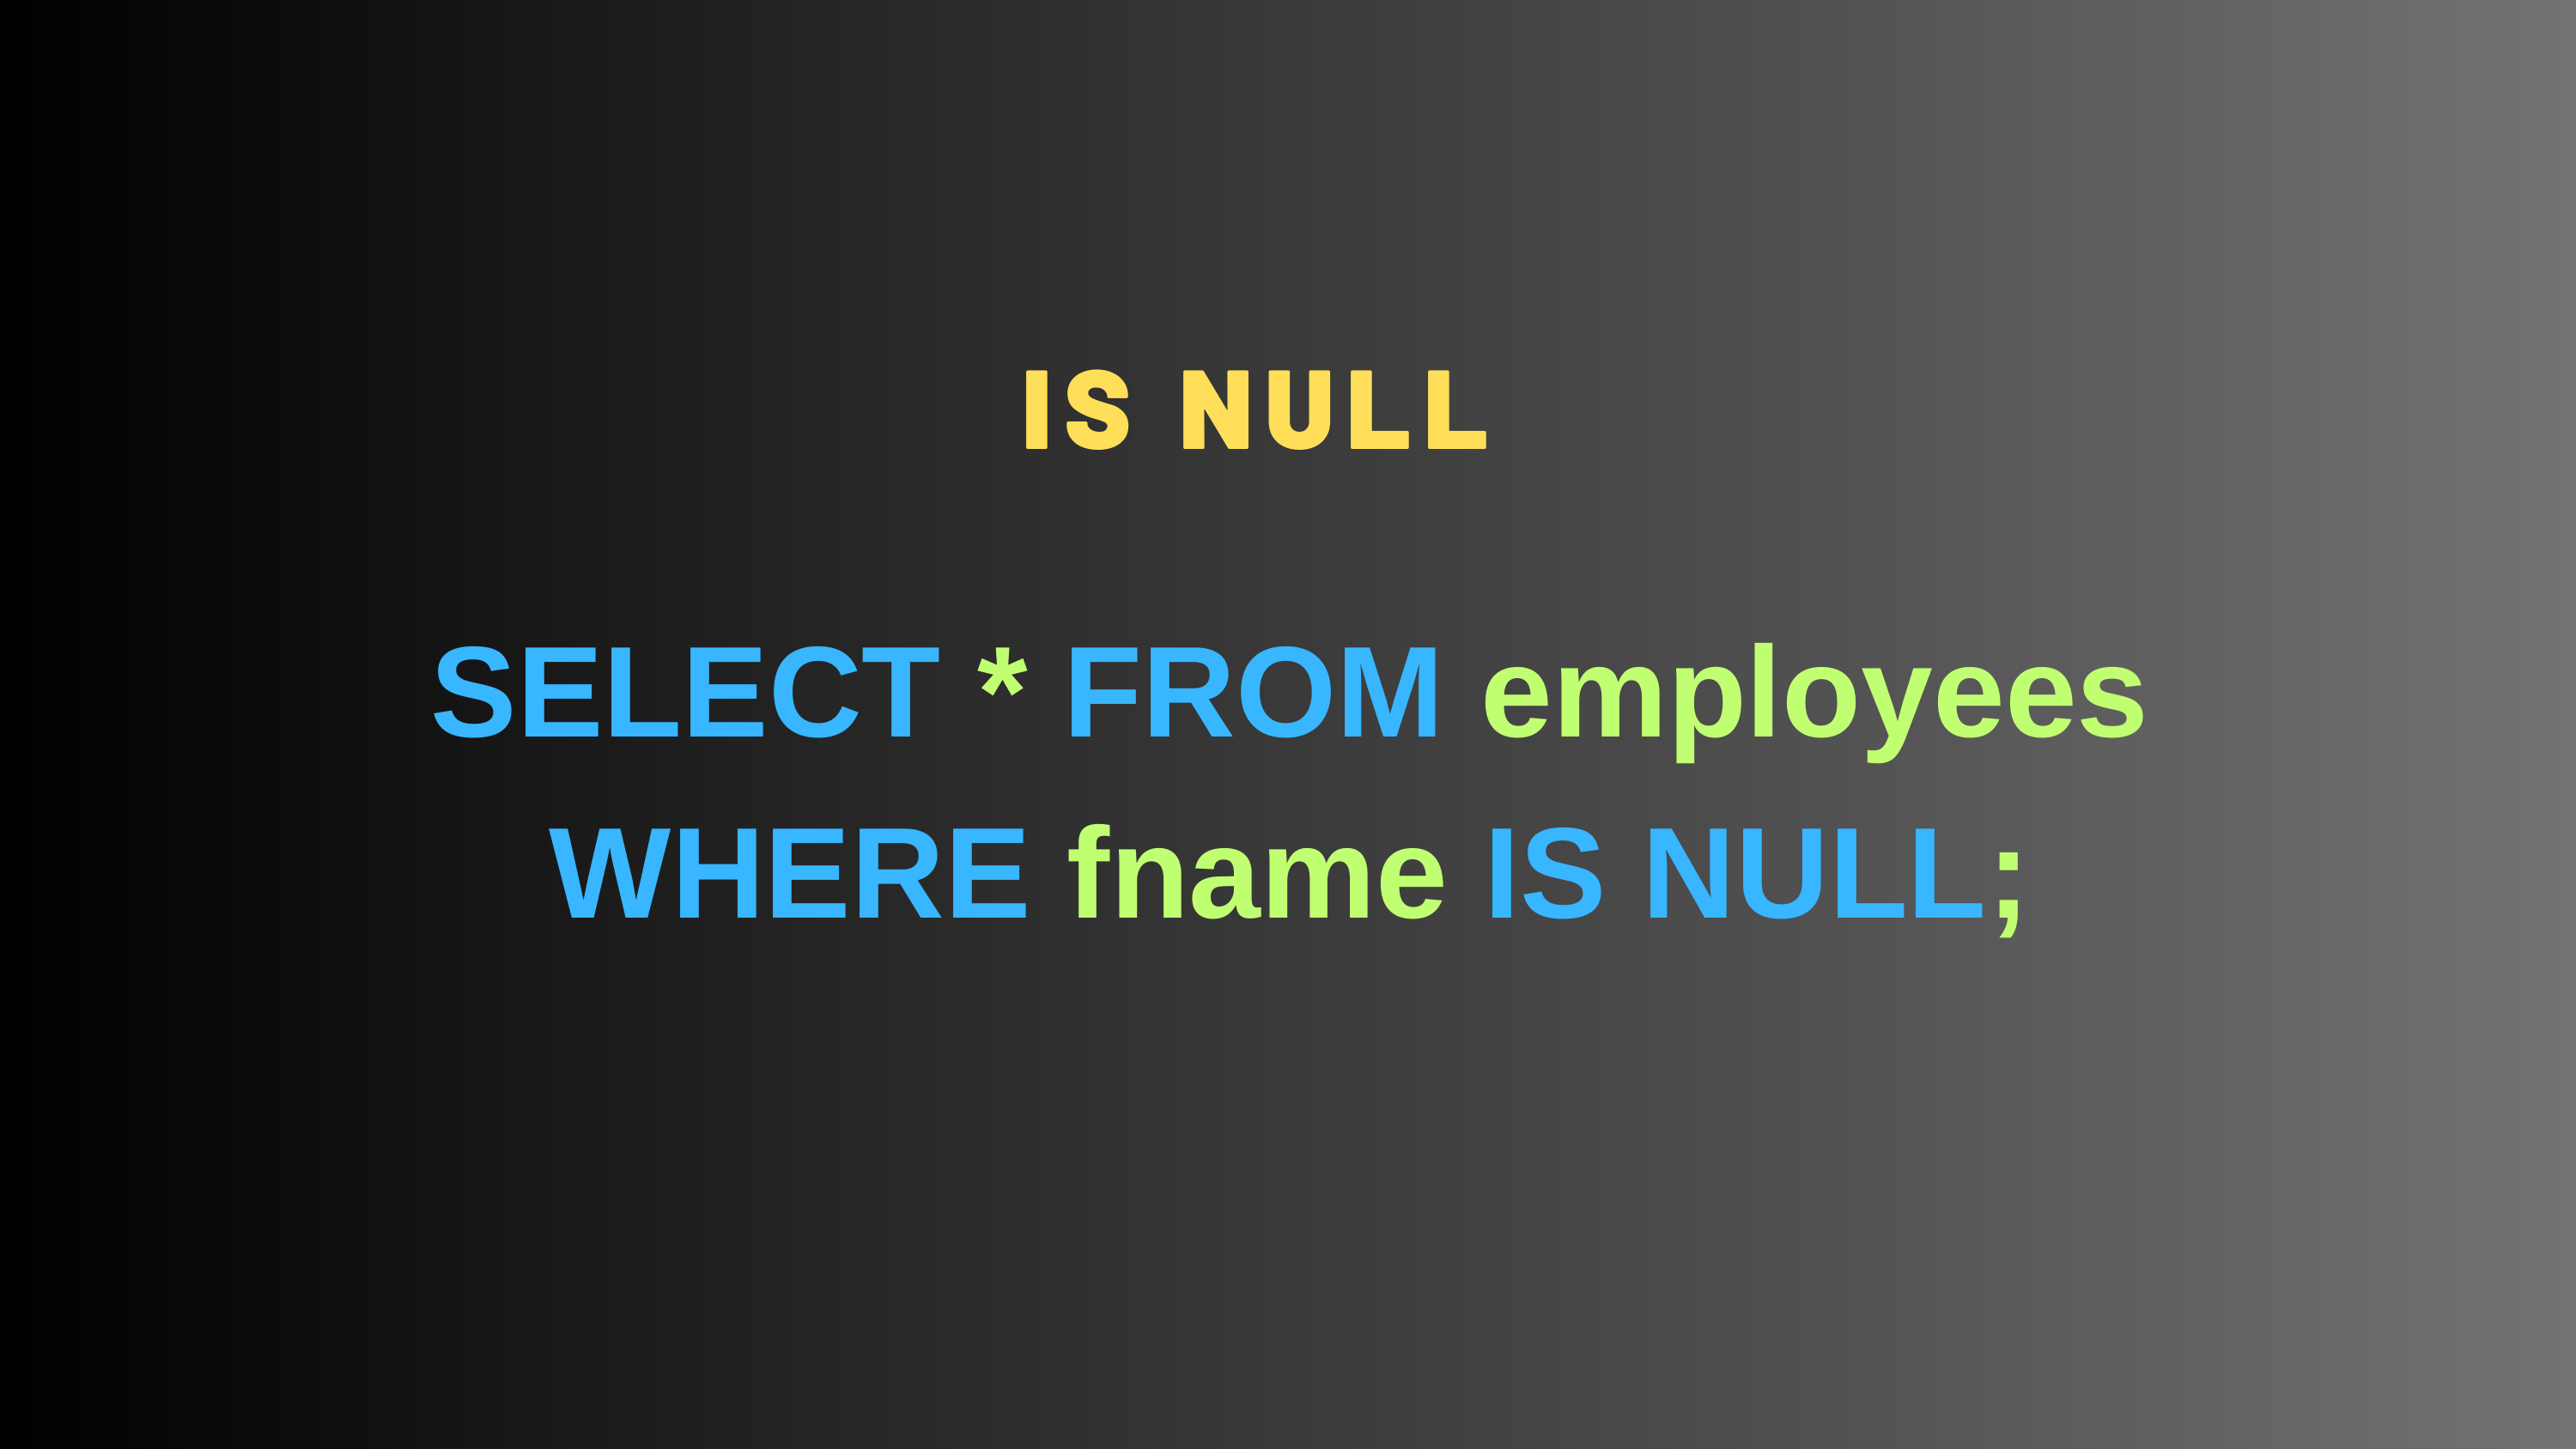

IS NULL
SELECT * FROM employees
WHERE fname IS NULL;